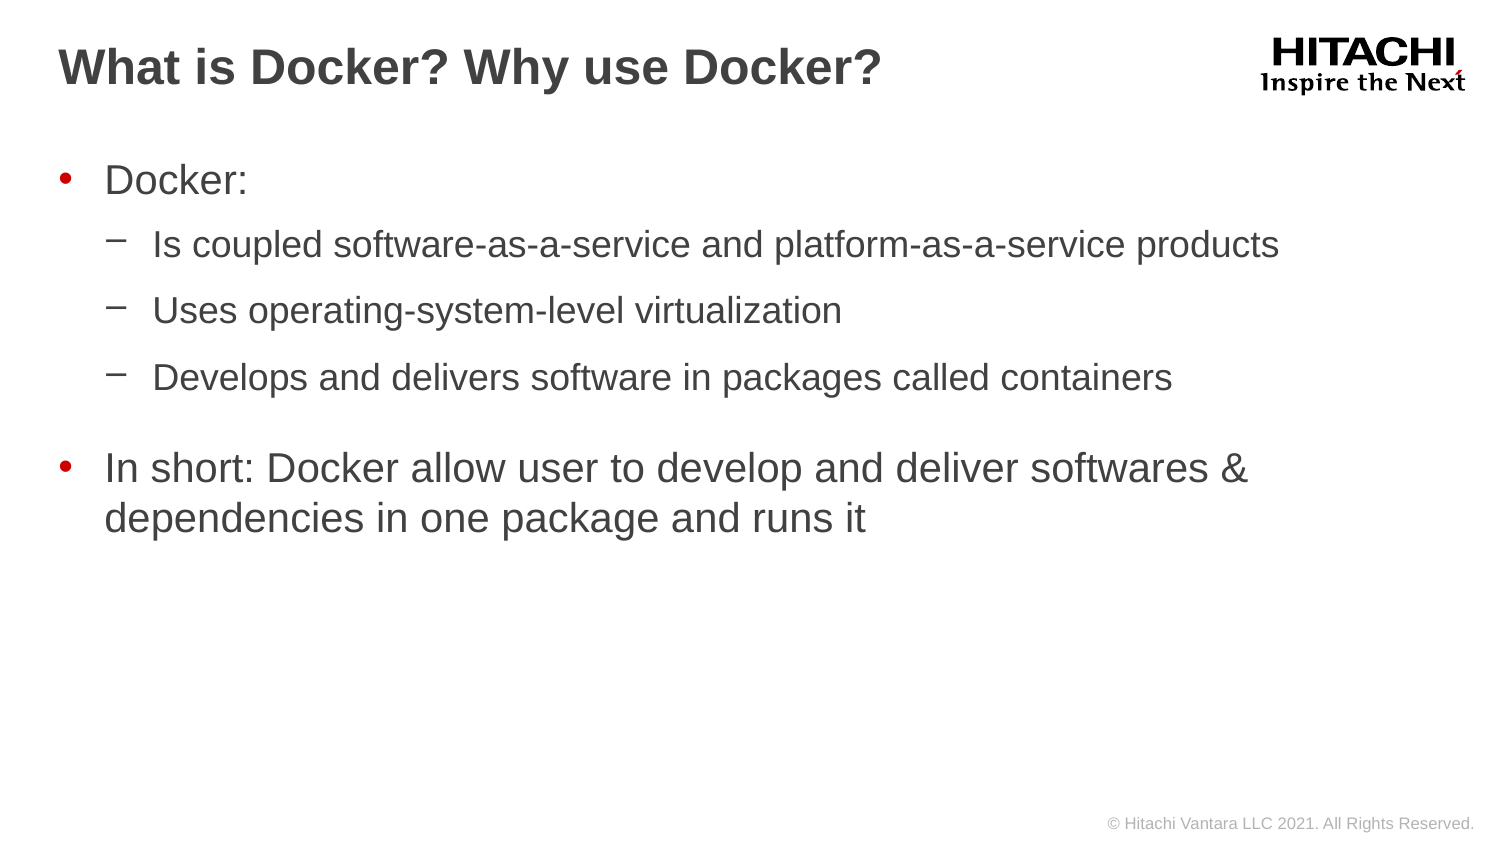

# What is Docker? Why use Docker?
Docker:
Is coupled software-as-a-service and platform-as-a-service products
Uses operating-system-level virtualization
Develops and delivers software in packages called containers
In short: Docker allow user to develop and deliver softwares & dependencies in one package and runs it